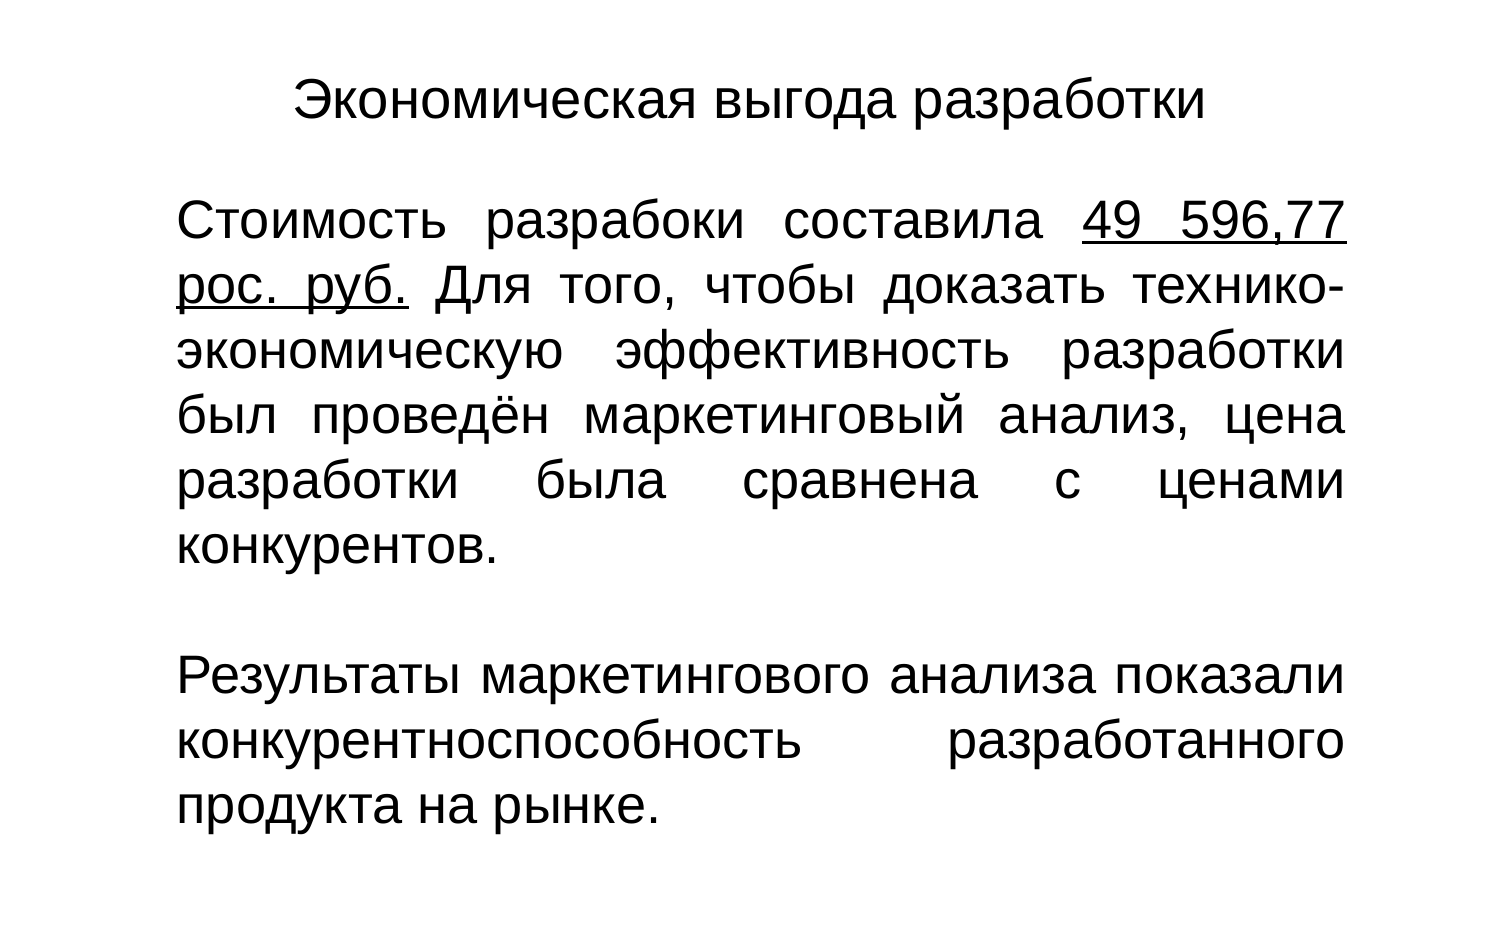

Экономическая выгода разработки
Стоимость разрабоки составила 49 596,77 рос. руб. Для того, чтобы доказать технико-экономическую эффективность разработки был проведён маркетинговый анализ, цена разработки была сравнена с ценами конкурентов.

Результаты маркетингового анализа показали конкурентноспособность разработанного продукта на рынке.